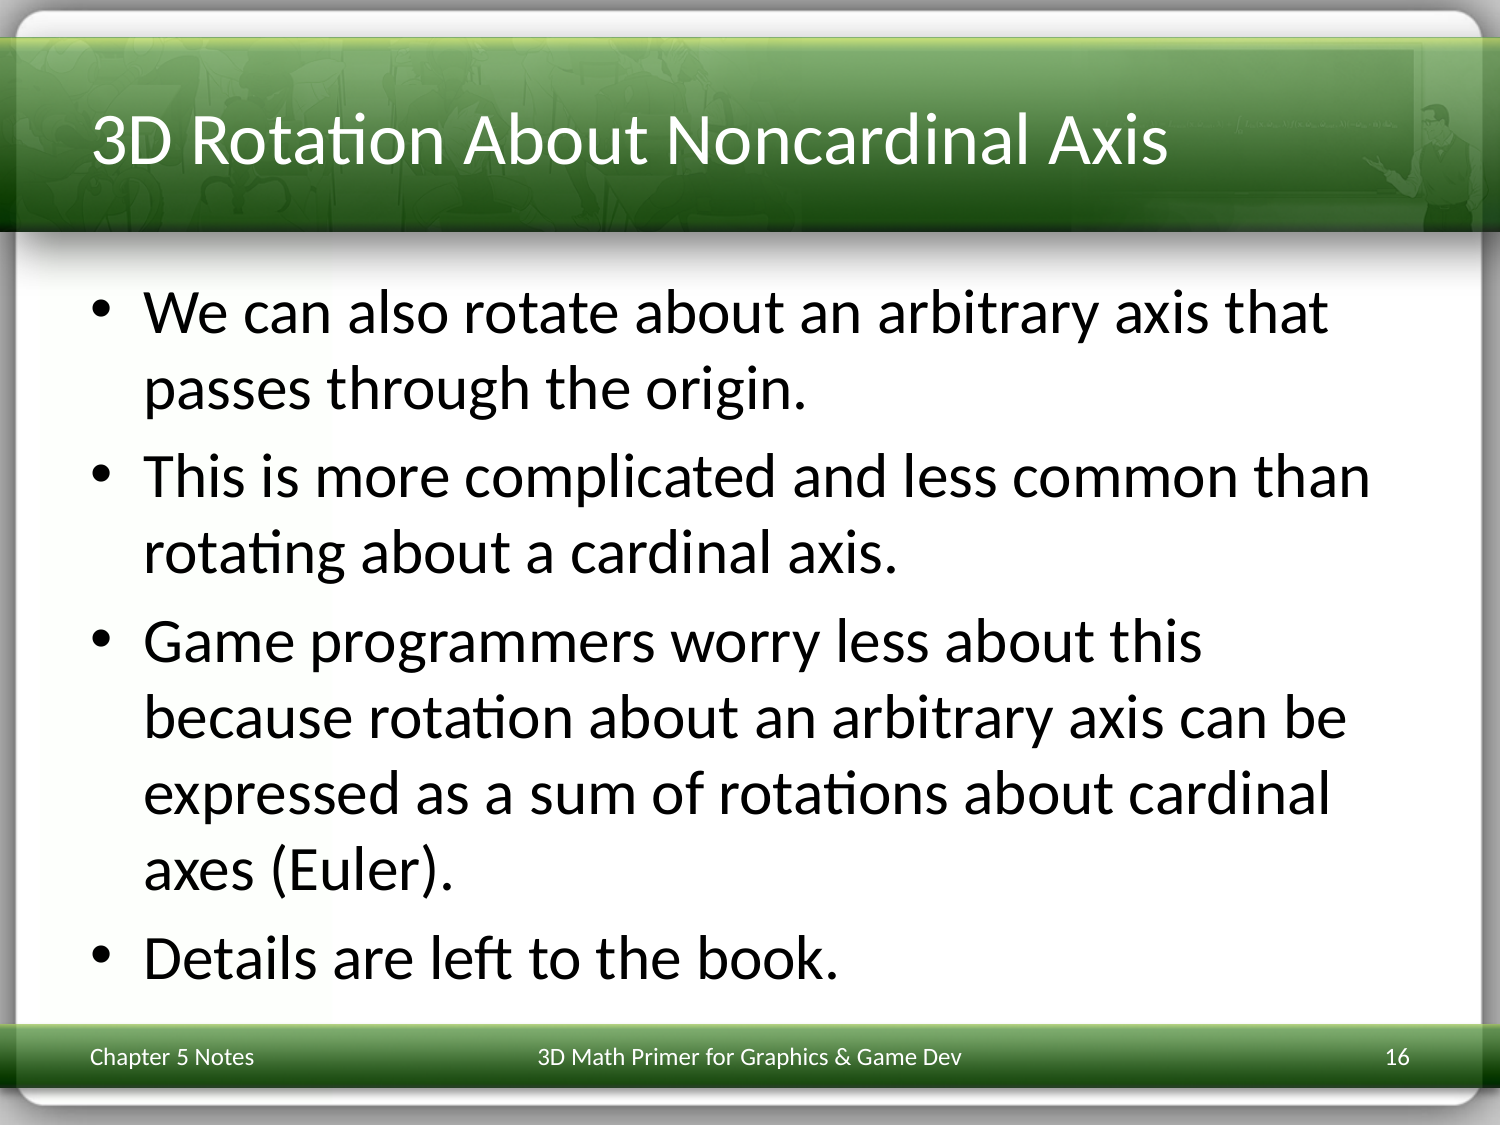

# 3D Rotation About Noncardinal Axis
We can also rotate about an arbitrary axis that passes through the origin.
This is more complicated and less common than rotating about a cardinal axis.
Game programmers worry less about this because rotation about an arbitrary axis can be expressed as a sum of rotations about cardinal axes (Euler).
Details are left to the book.
Chapter 5 Notes
3D Math Primer for Graphics & Game Dev
16